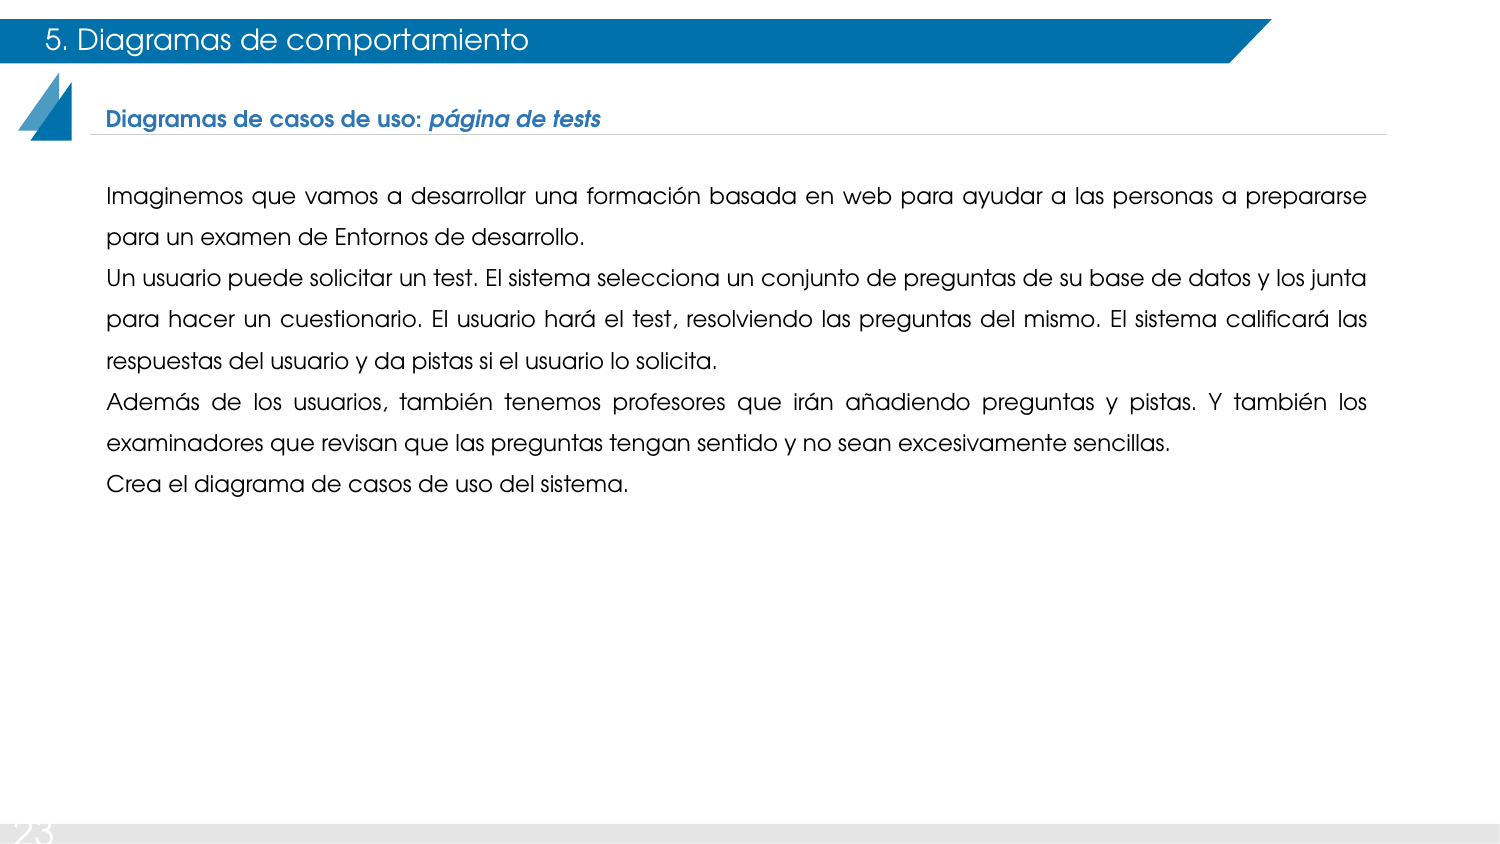

# 5. Diagramas de comportamiento

Diagramas de casos de uso: página de tests
Imaginemos que vamos a desarrollar una formación basada en web para ayudar a las personas a prepararse para un examen de Entornos de desarrollo.
Un usuario puede solicitar un test. El sistema selecciona un conjunto de preguntas de su base de datos y los junta para hacer un cuestionario. El usuario hará el test, resolviendo las preguntas del mismo. El sistema calificará las respuestas del usuario y da pistas si el usuario lo solicita.
Además de los usuarios, también tenemos profesores que irán añadiendo preguntas y pistas. Y también los examinadores que revisan que las preguntas tengan sentido y no sean excesivamente sencillas.
Crea el diagrama de casos de uso del sistema.
23